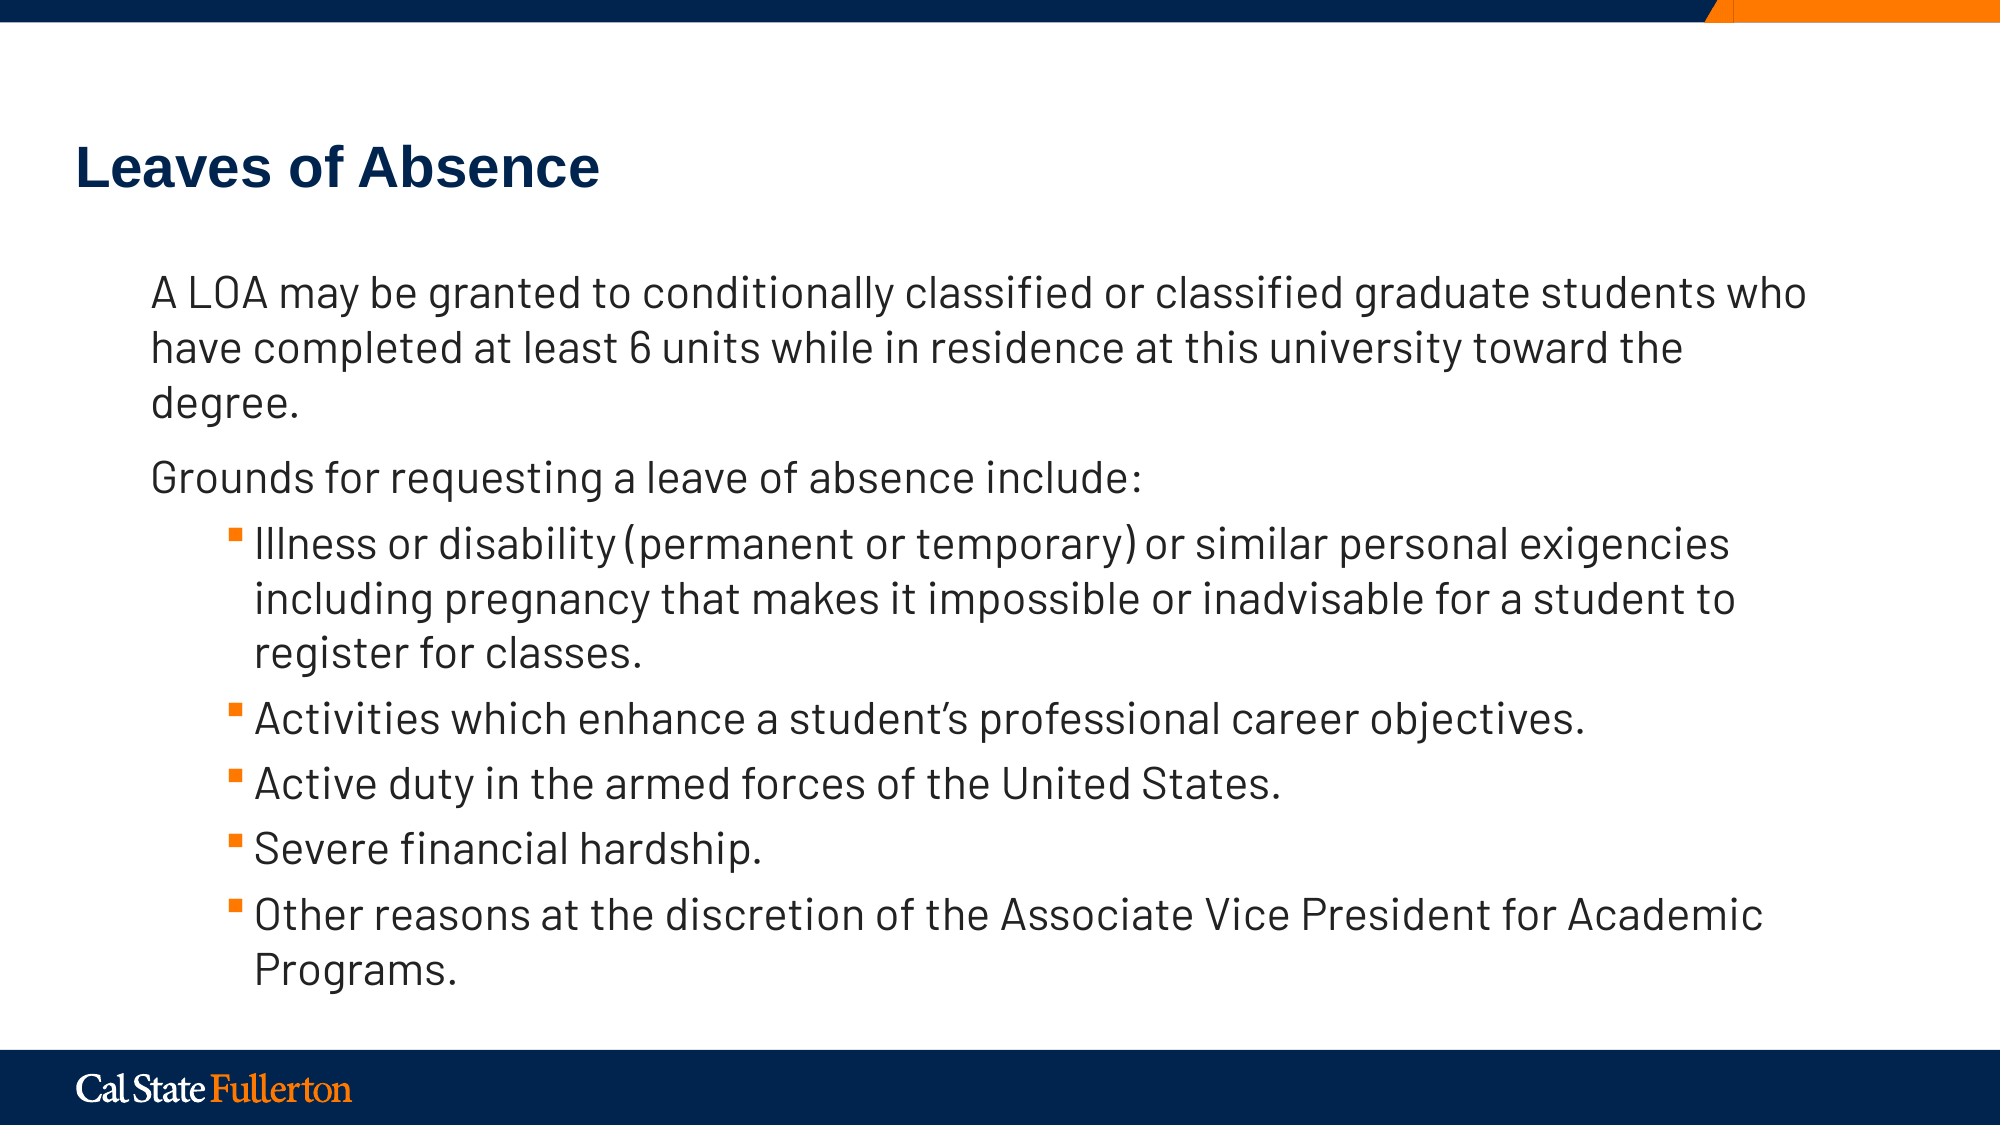

# Leaves of Absence
A LOA may be granted to conditionally classified or classified graduate students who have completed at least 6 units while in residence at this university toward the degree.
Grounds for requesting a leave of absence include:
Illness or disability (permanent or temporary) or similar personal exigencies including pregnancy that makes it impossible or inadvisable for a student to register for classes.
Activities which enhance a student’s professional career objectives.
Active duty in the armed forces of the United States.
Severe financial hardship.
Other reasons at the discretion of the Associate Vice President for Academic Programs.